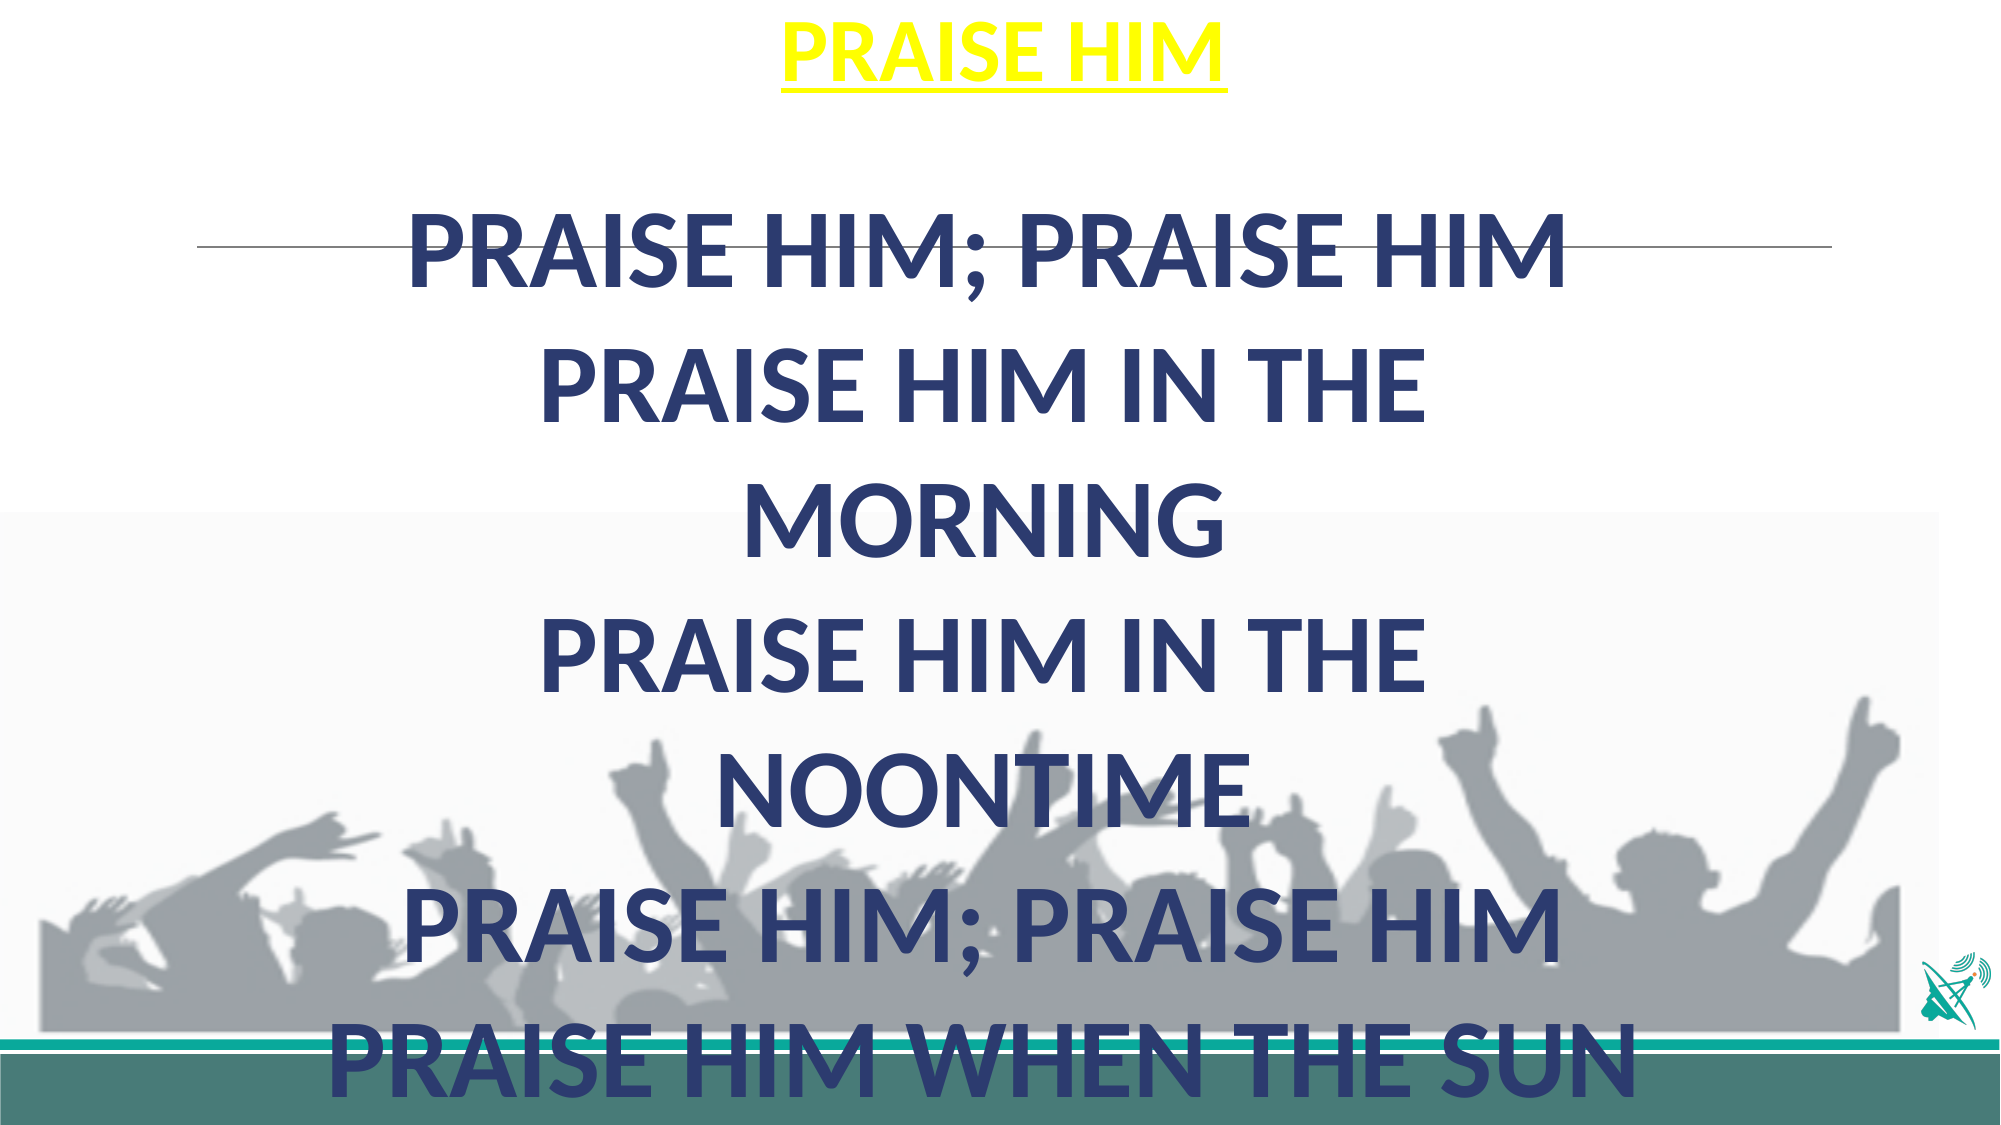

# PRAISE HIM
PRAISE HIM; PRAISE HIM
PRAISE HIM IN THE MORNING
PRAISE HIM IN THE NOONTIME
PRAISE HIM; PRAISE HIM
PRAISE HIM WHEN THE SUN GOES DOWN